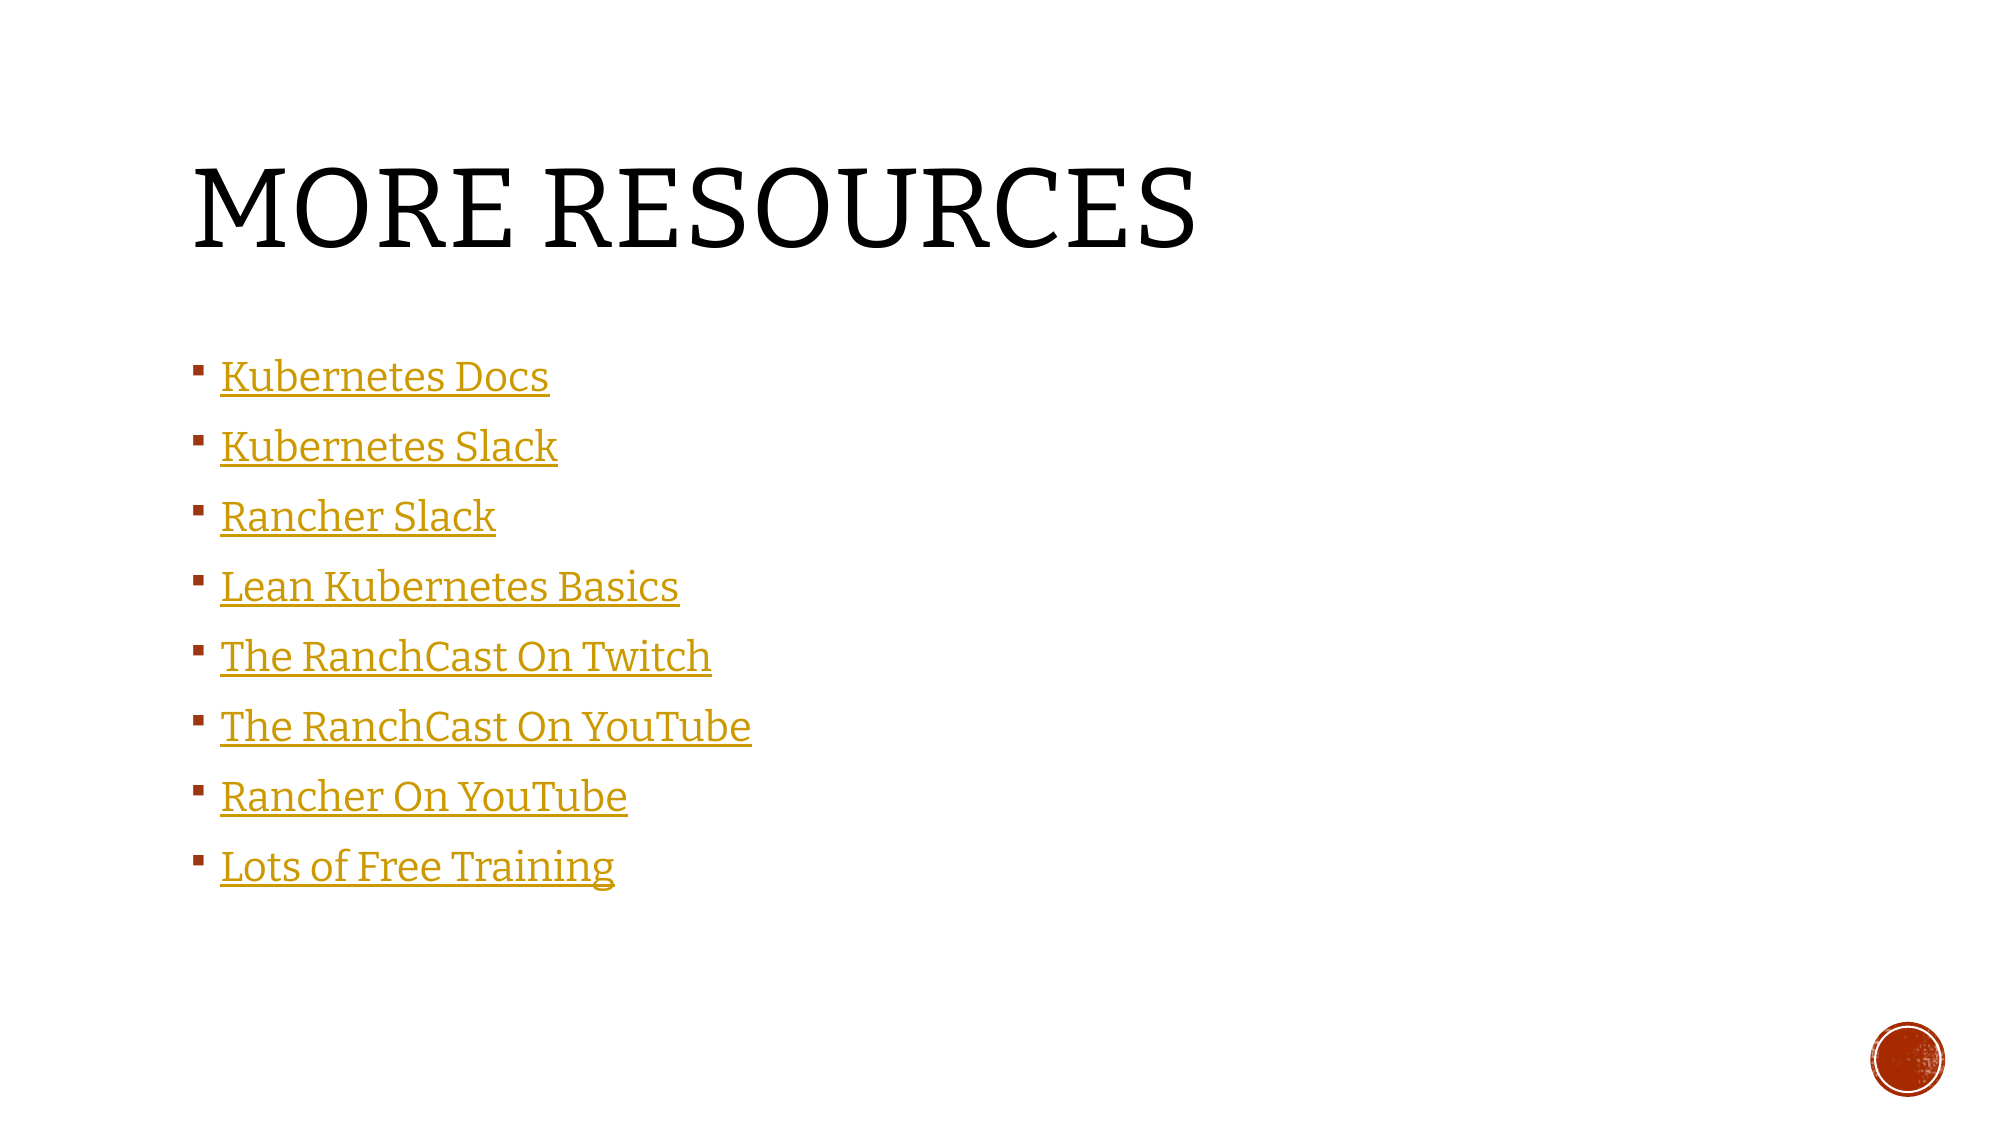

# More Resources
Kubernetes Docs
Kubernetes Slack
Rancher Slack
Lean Kubernetes Basics
The RanchCast On Twitch
The RanchCast On YouTube
Rancher On YouTube
Lots of Free Training